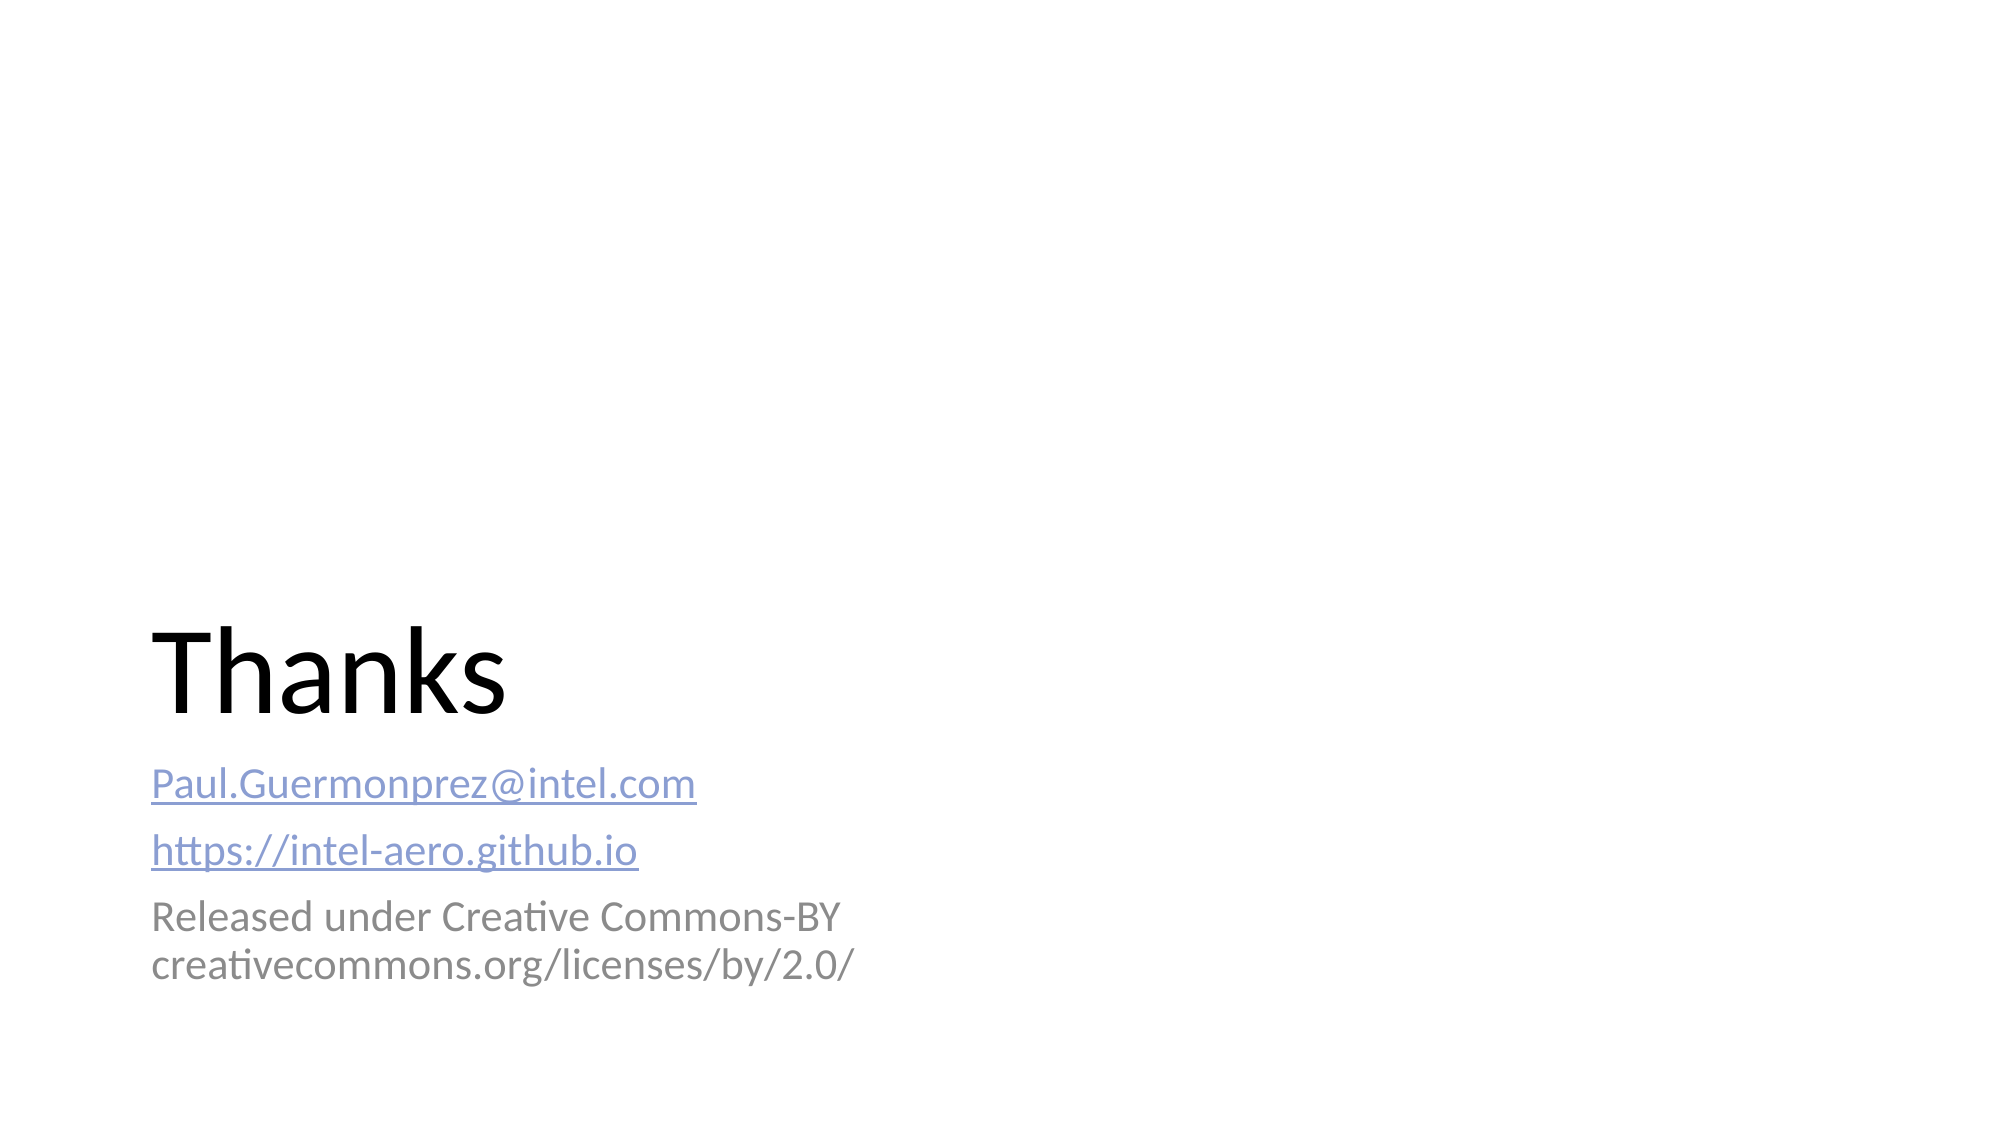

# Thanks
Paul.Guermonprez@intel.com
https://intel-aero.github.io
Released under Creative Commons-BY
creativecommons.org/licenses/by/2.0/